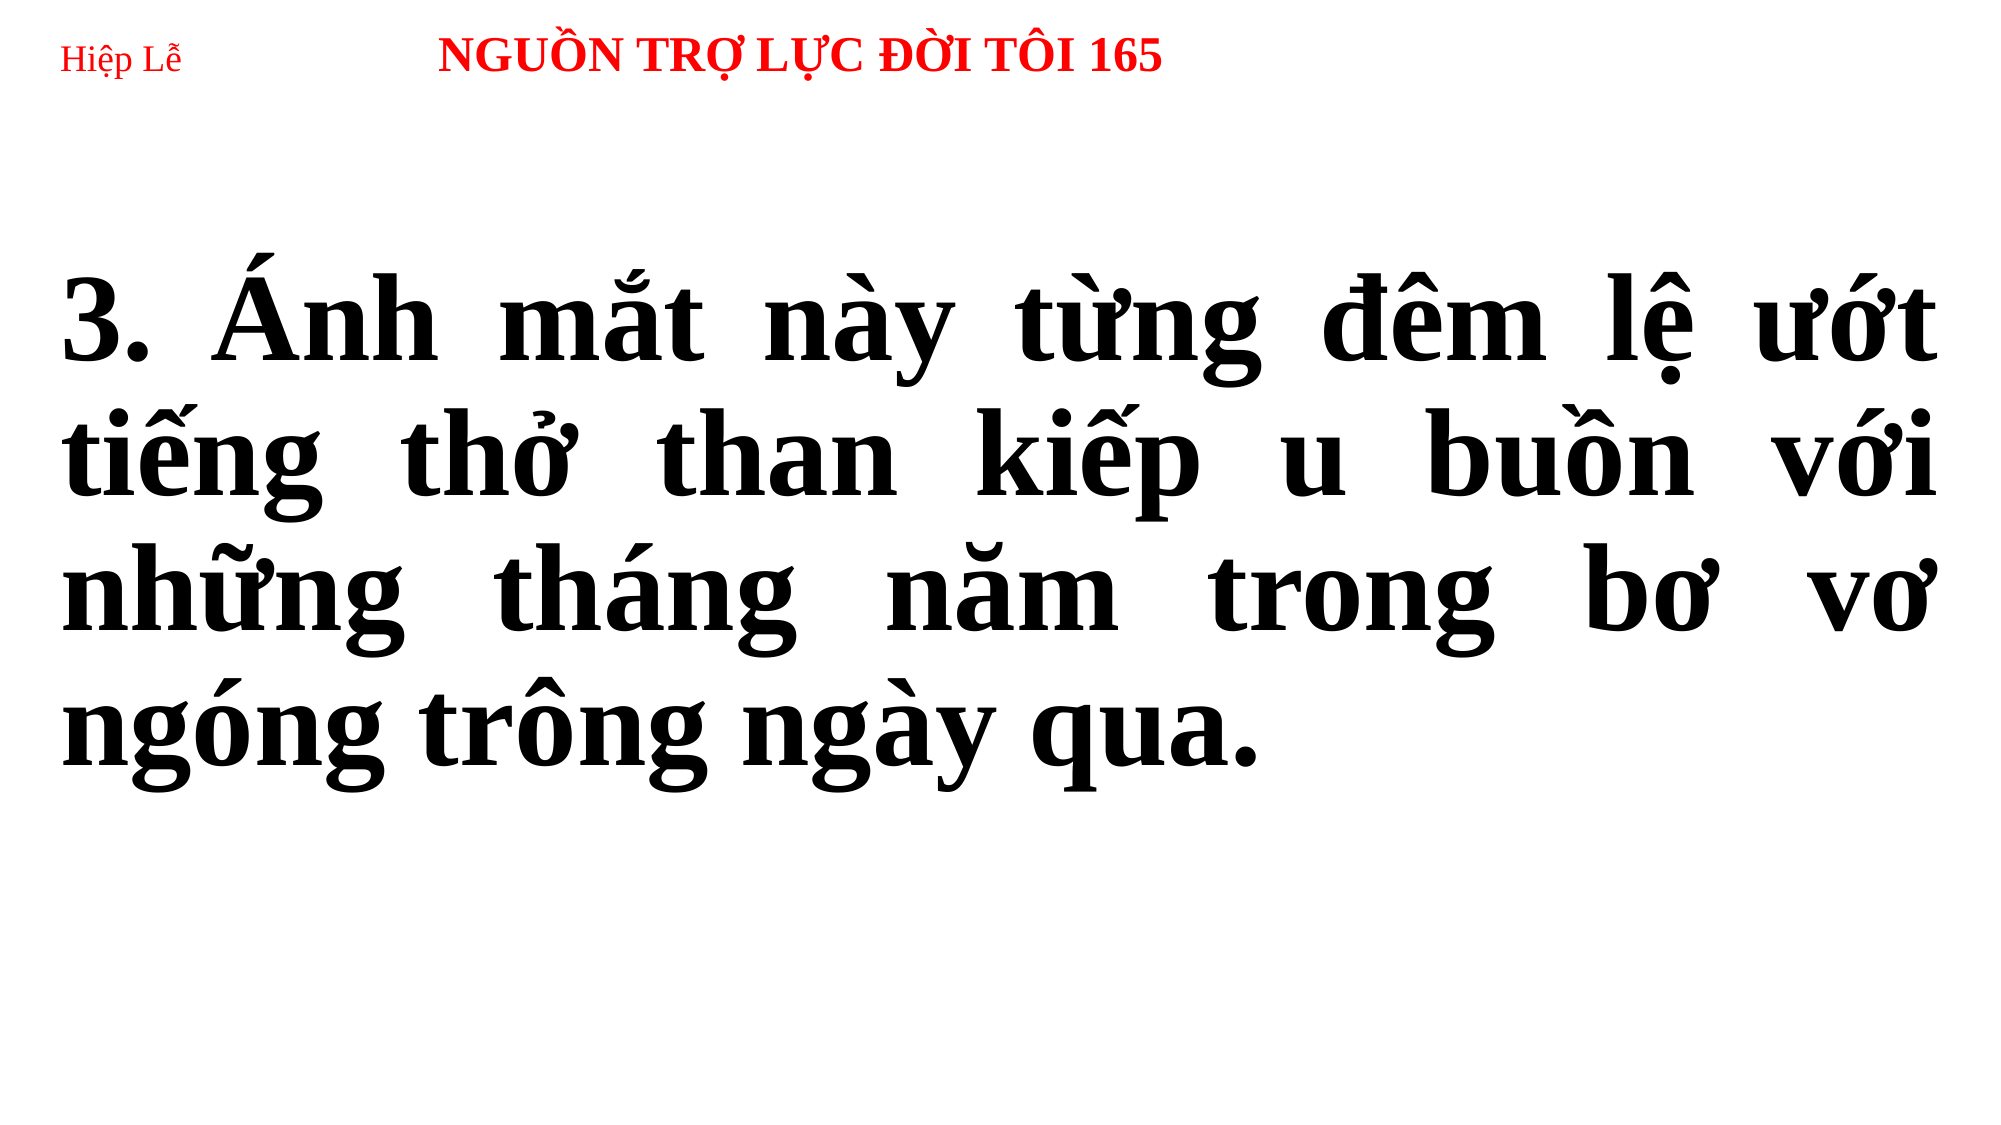

# Hiệp Lễ                           NGUỒN TRỢ LỰC ĐỜI TÔI 165
3. Ánh mắt này từng đêm lệ ướt tiếng thở than kiếp u buồn với những tháng năm trong bơ vơ ngóng trông ngày qua.